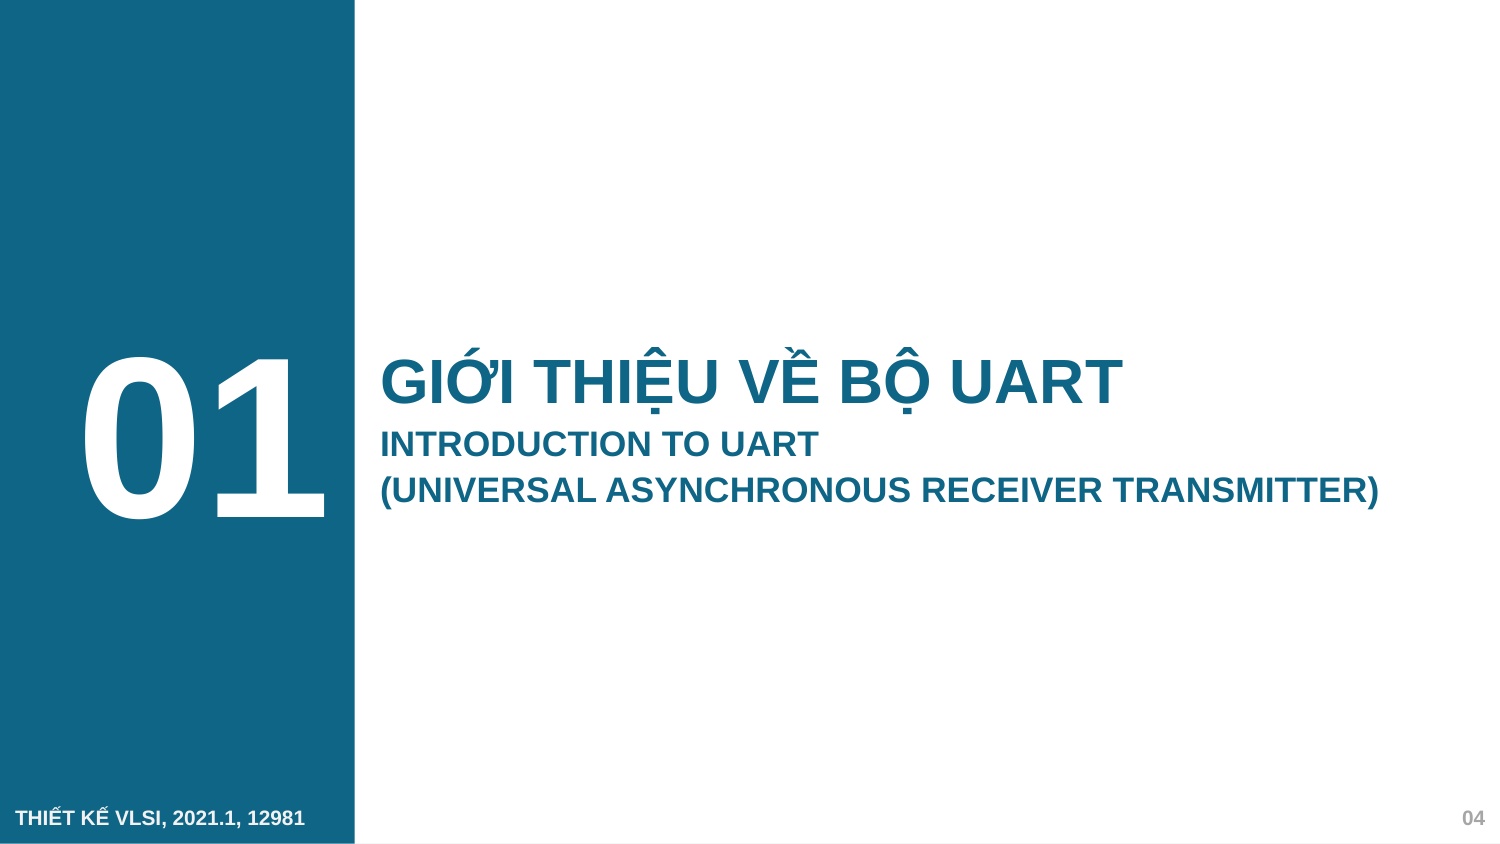

01
# GIỚI THIỆU VỀ BỘ UART INTRODUCTION TO UART (UNIVERSAL ASYNCHRONOUS RECEIVER TRANSMITTER)
04
THIẾT KẾ VLSI, 2021.1, 12981